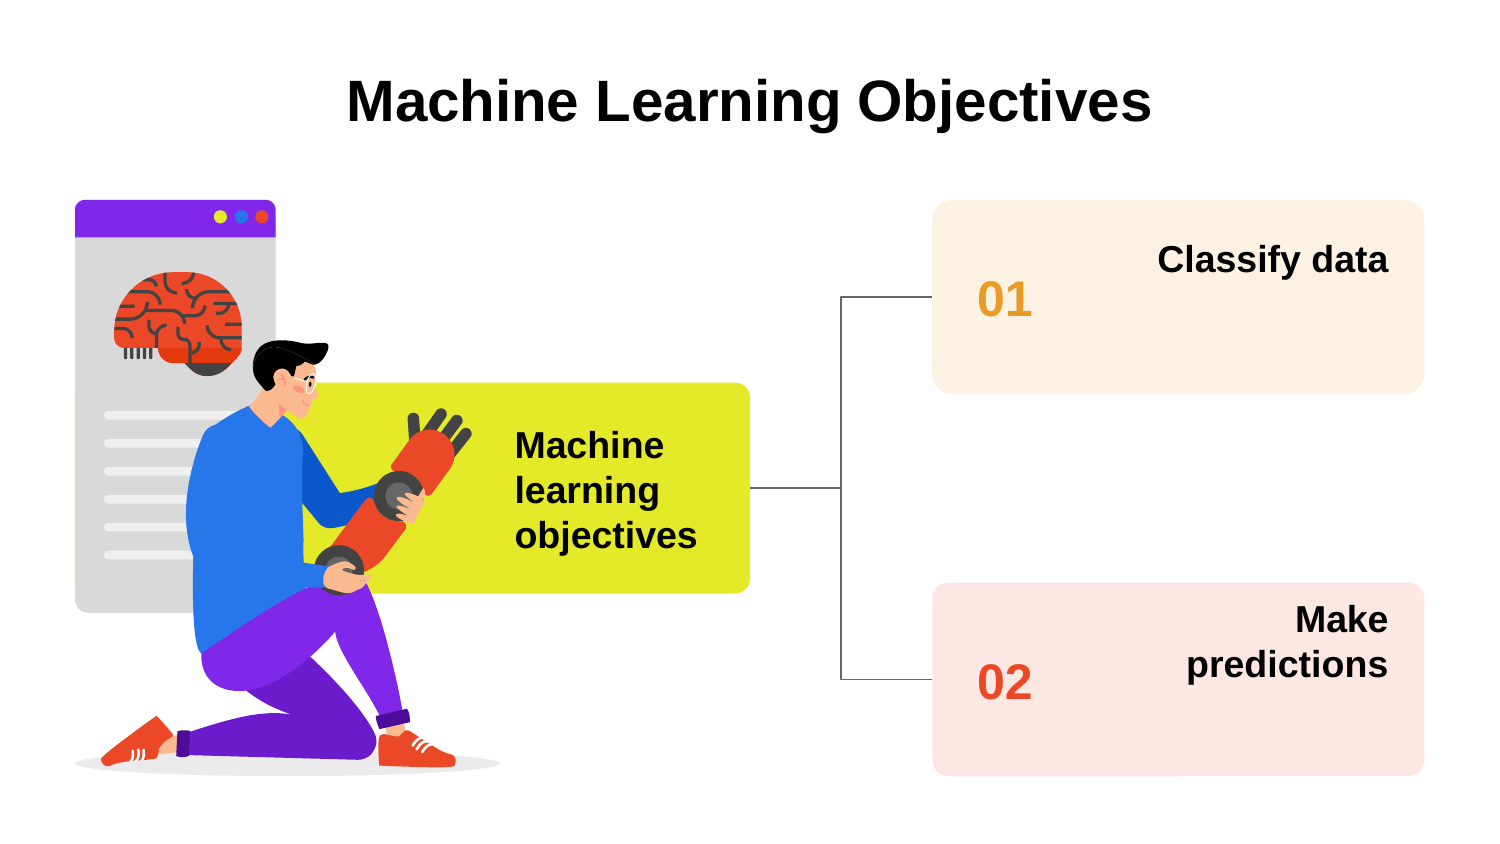

# Machine Learning Objectives

01
Classify data

Machine learning objectives

02
Make predictions